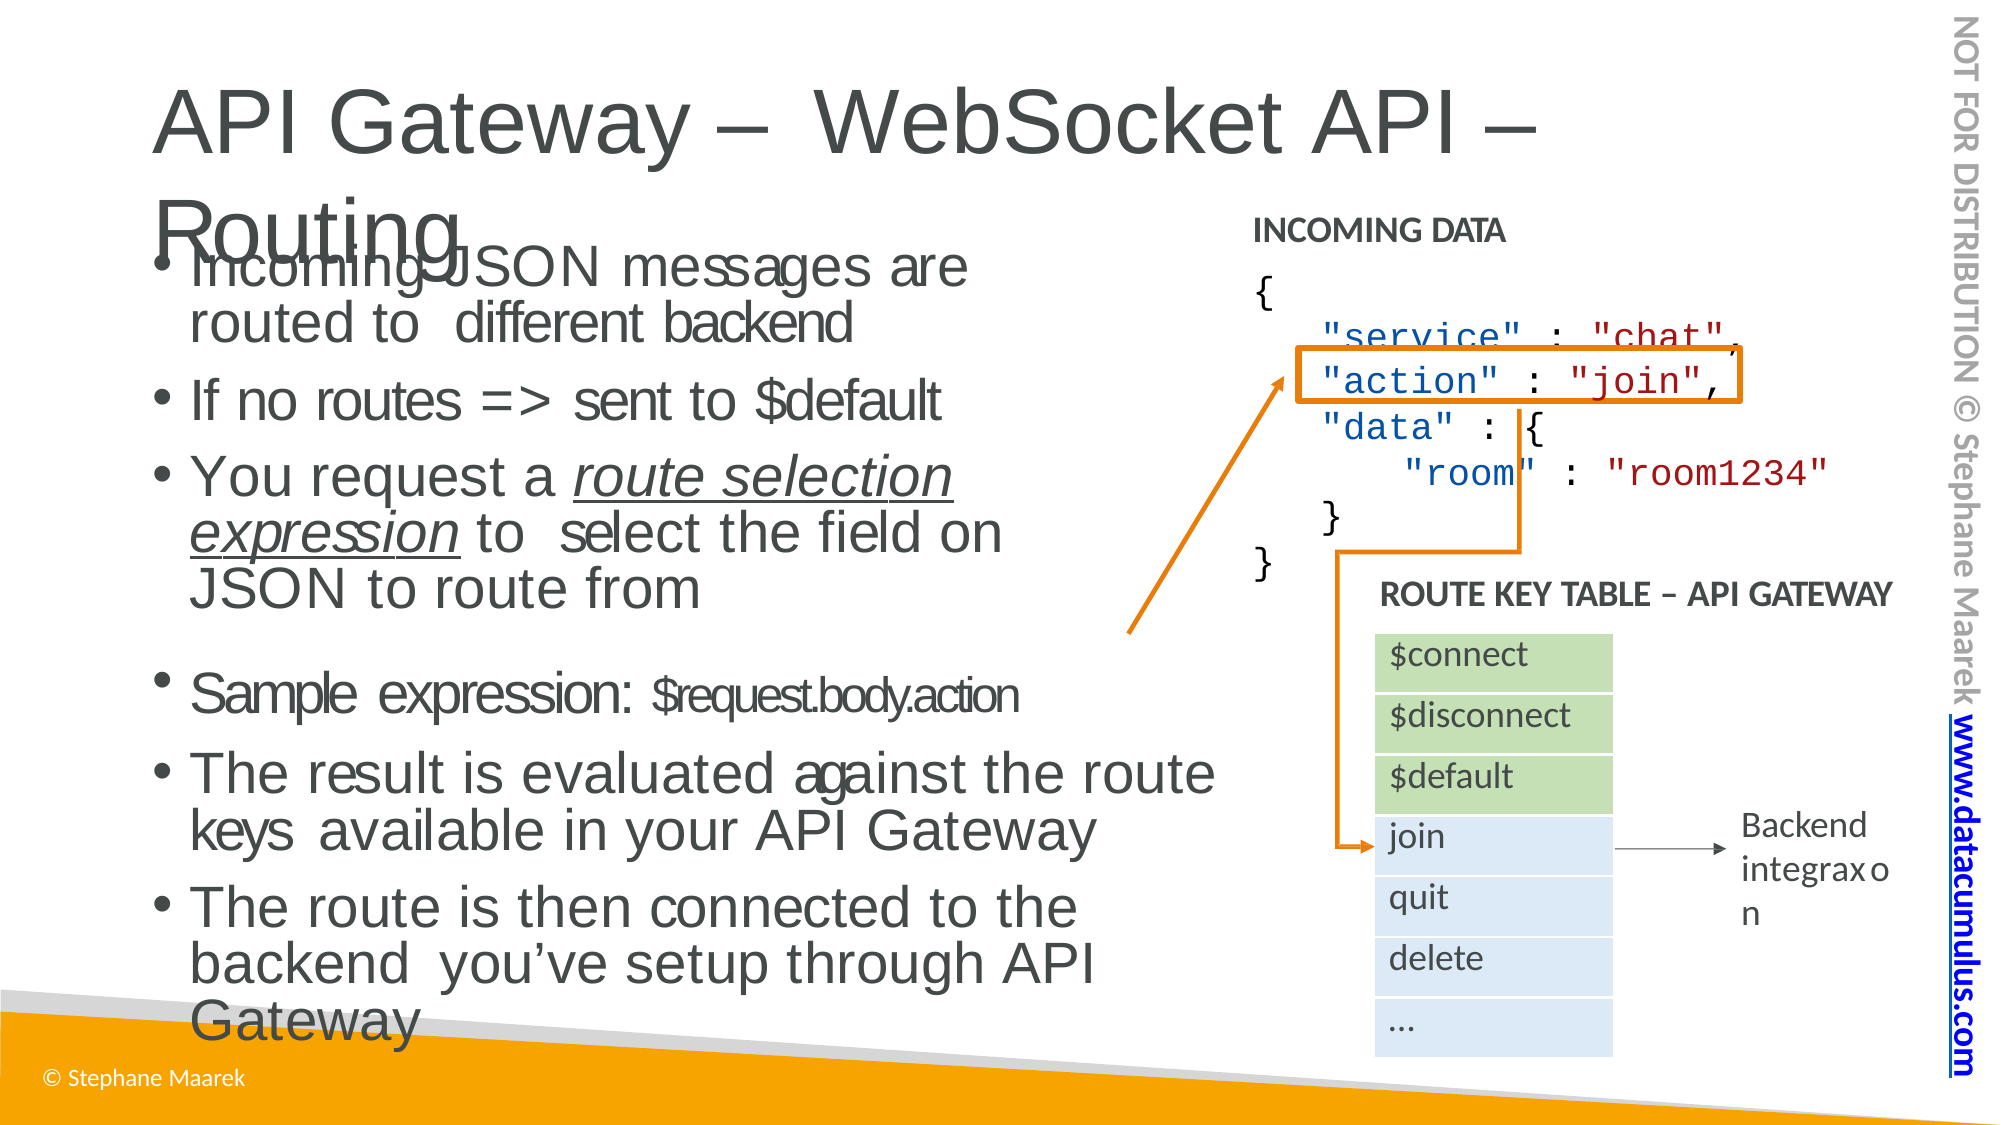

NOT FOR DISTRIBUTION © Stephane Maarek www.datacumulus.com
# API Gateway – WebSocket API – Routing
INCOMING DATA
Incoming JSON messages are routed to  different backend
If no routes => sent to $default
You request a route selection expression to  select the field on JSON to route from
Sample expression: $request.body.action
The result is evaluated against the route keys  available in your API Gateway
The route is then connected to the backend  you’ve setup through API Gateway
{
"service" : "chat",
"action" : "join",

"data" : {

"room" : "room1234"
}
}
ROUTE KEY TABLE – API GATEWAY
| $connect |
| --- |
| $disconnect |
| $default |
| join |
| quit |
| delete |
| … |
Backend  integraxon

© Stephane Maarek